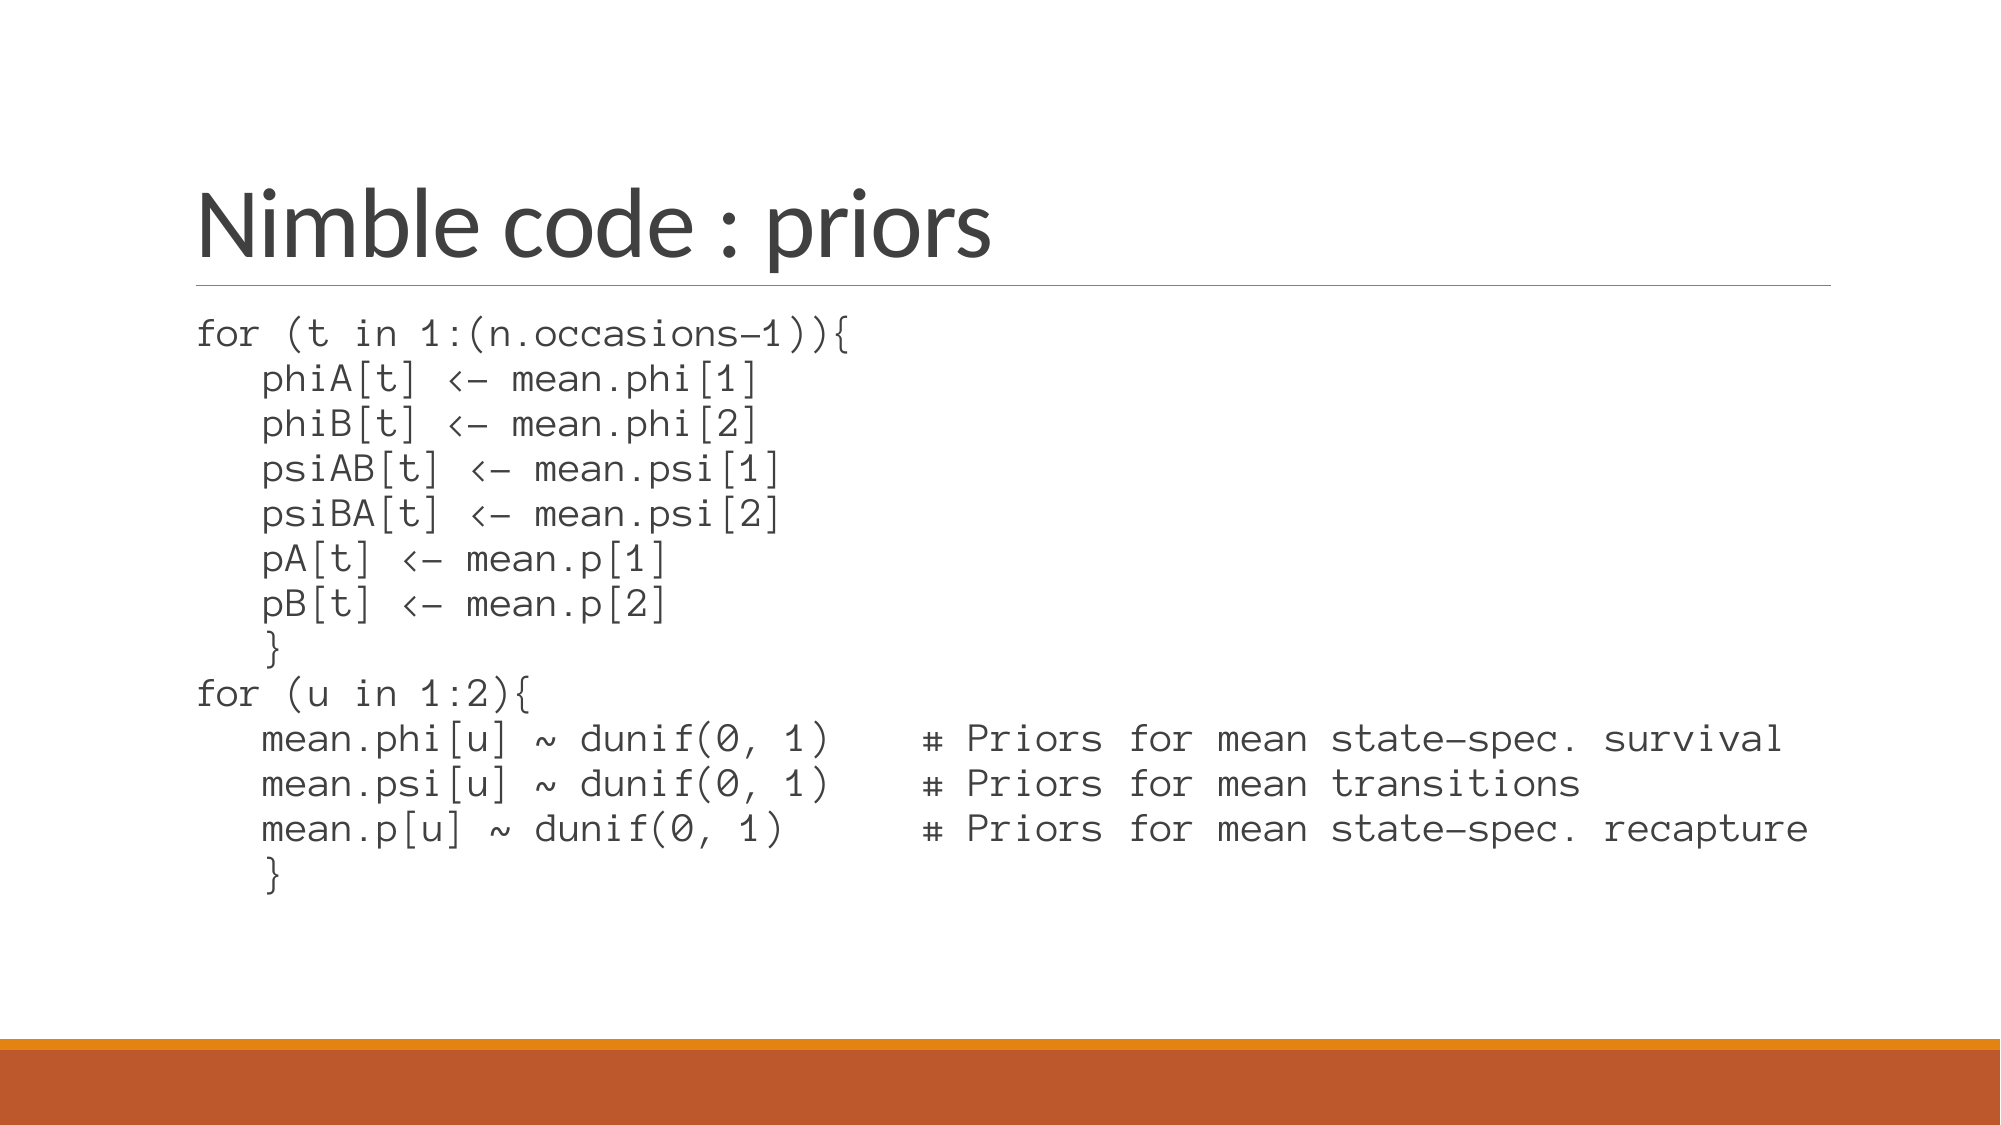

# Nimble code : priors
for (t in 1:(n.occasions-1)){
   phiA[t] <- mean.phi[1]
   phiB[t] <- mean.phi[2]
   psiAB[t] <- mean.psi[1]
   psiBA[t] <- mean.psi[2]
   pA[t] <- mean.p[1]
   pB[t] <- mean.p[2]
   }
for (u in 1:2){
   mean.phi[u] ~ dunif(0, 1)    # Priors for mean state-spec. survival
   mean.psi[u] ~ dunif(0, 1)    # Priors for mean transitions
   mean.p[u] ~ dunif(0, 1)      # Priors for mean state-spec. recapture
   }